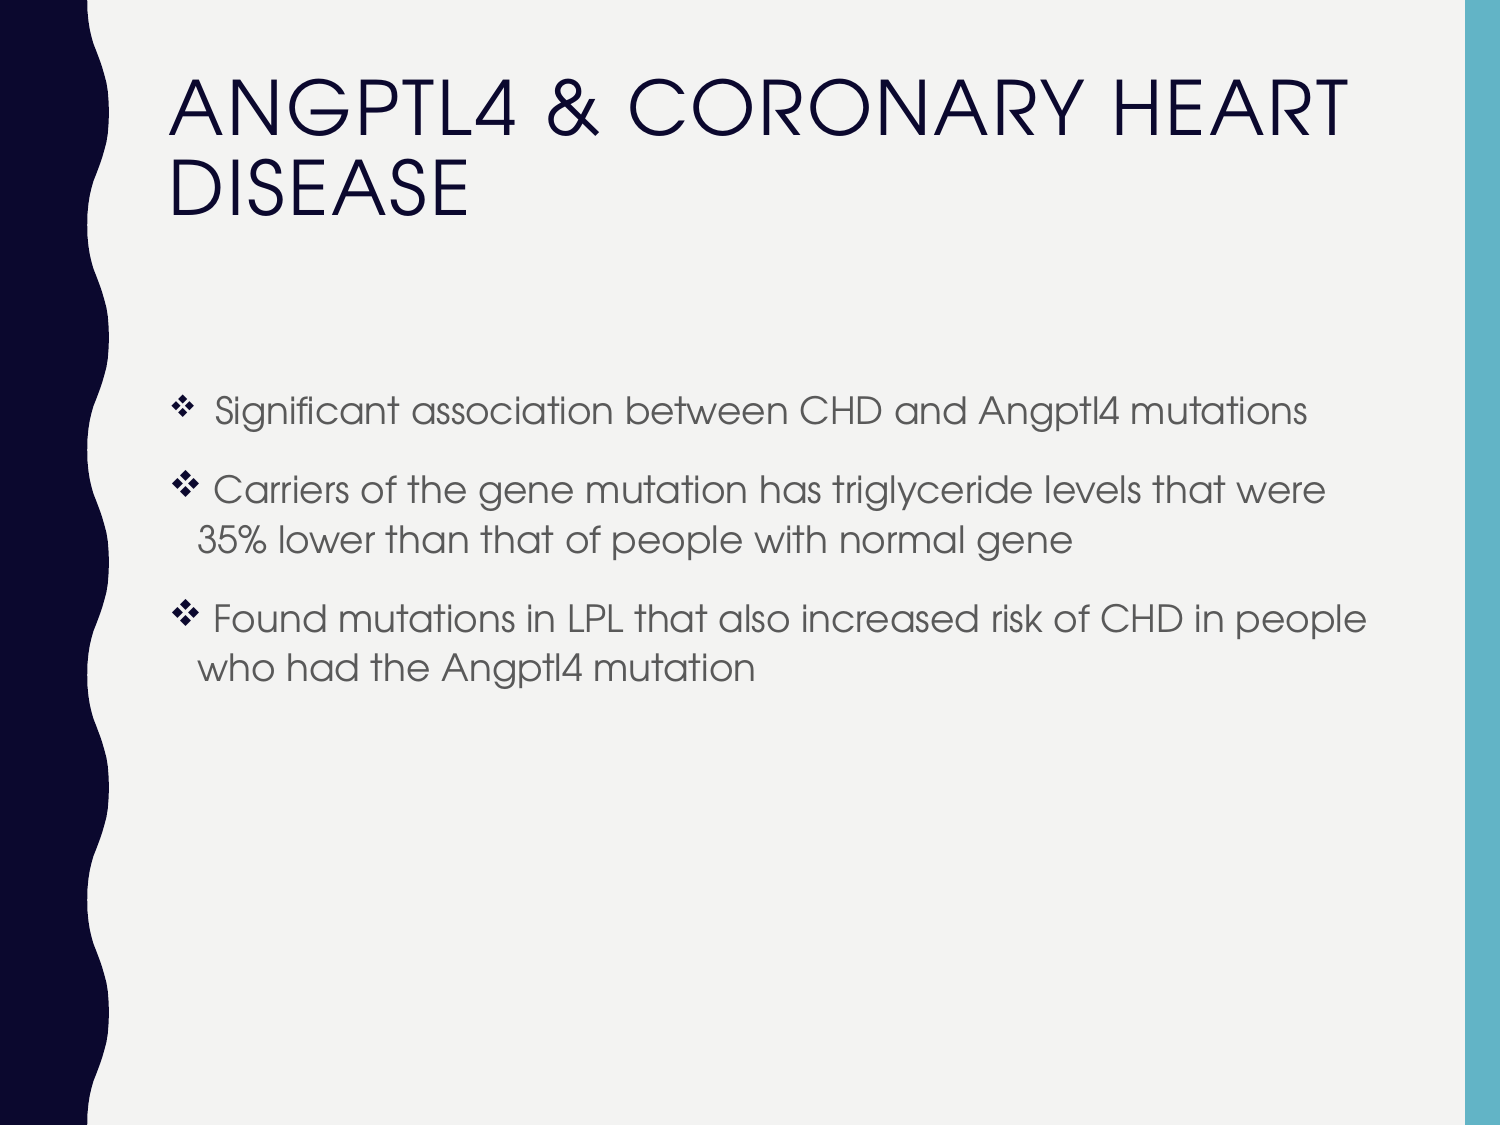

# Angptl4 & Coronary Heart Disease
  Significant association between CHD and Angptl4 mutations
 Carriers of the gene mutation has triglyceride levels that were 35% lower than that of people with normal gene
 Found mutations in LPL that also increased risk of CHD in people who had the Angptl4 mutation